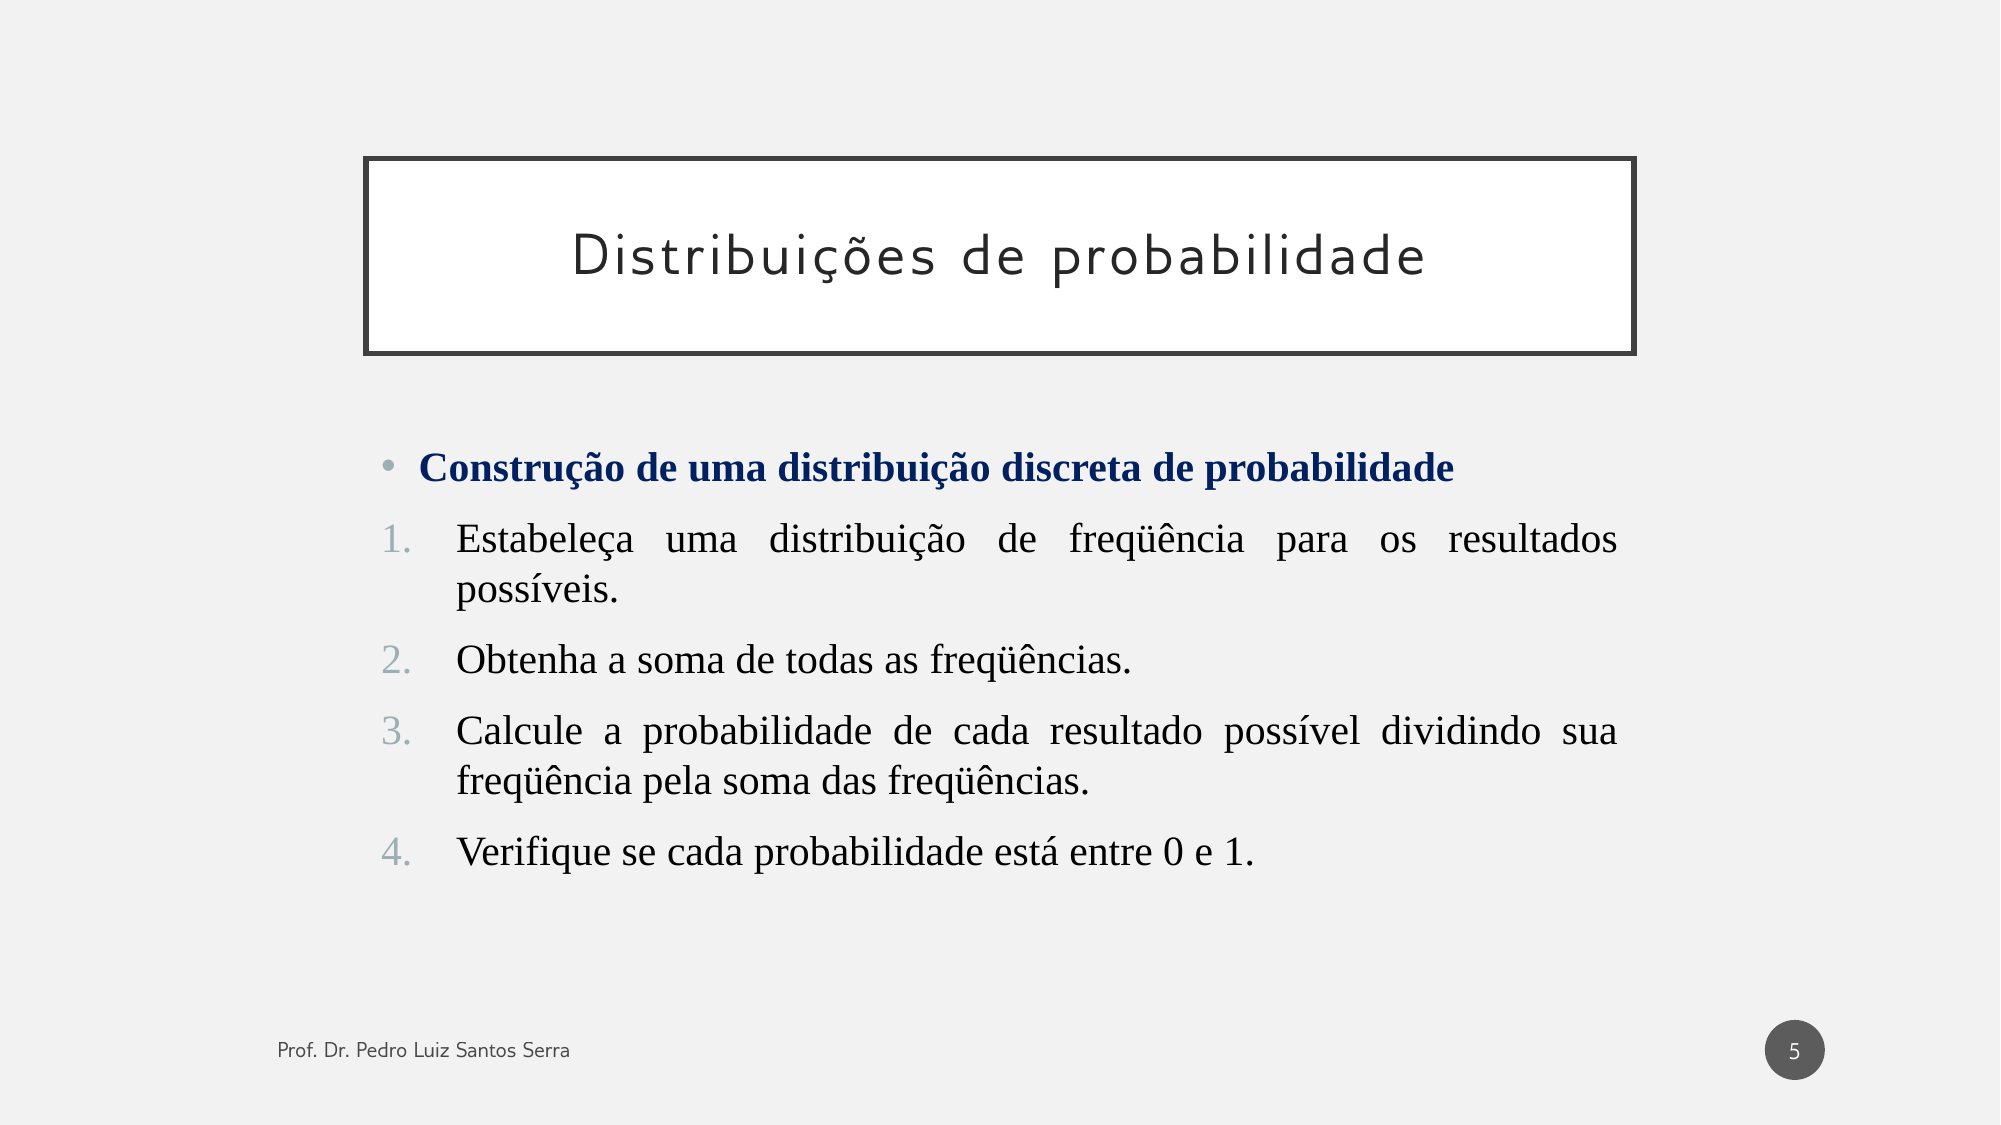

# Distribuições de probabilidade
Construção de uma distribuição discreta de probabilidade
Estabeleça uma distribuição de freqüência para os resultados possíveis.
Obtenha a soma de todas as freqüências.
Calcule a probabilidade de cada resultado possível dividindo sua freqüência pela soma das freqüências.
Verifique se cada probabilidade está entre 0 e 1.
5
Prof. Dr. Pedro Luiz Santos Serra